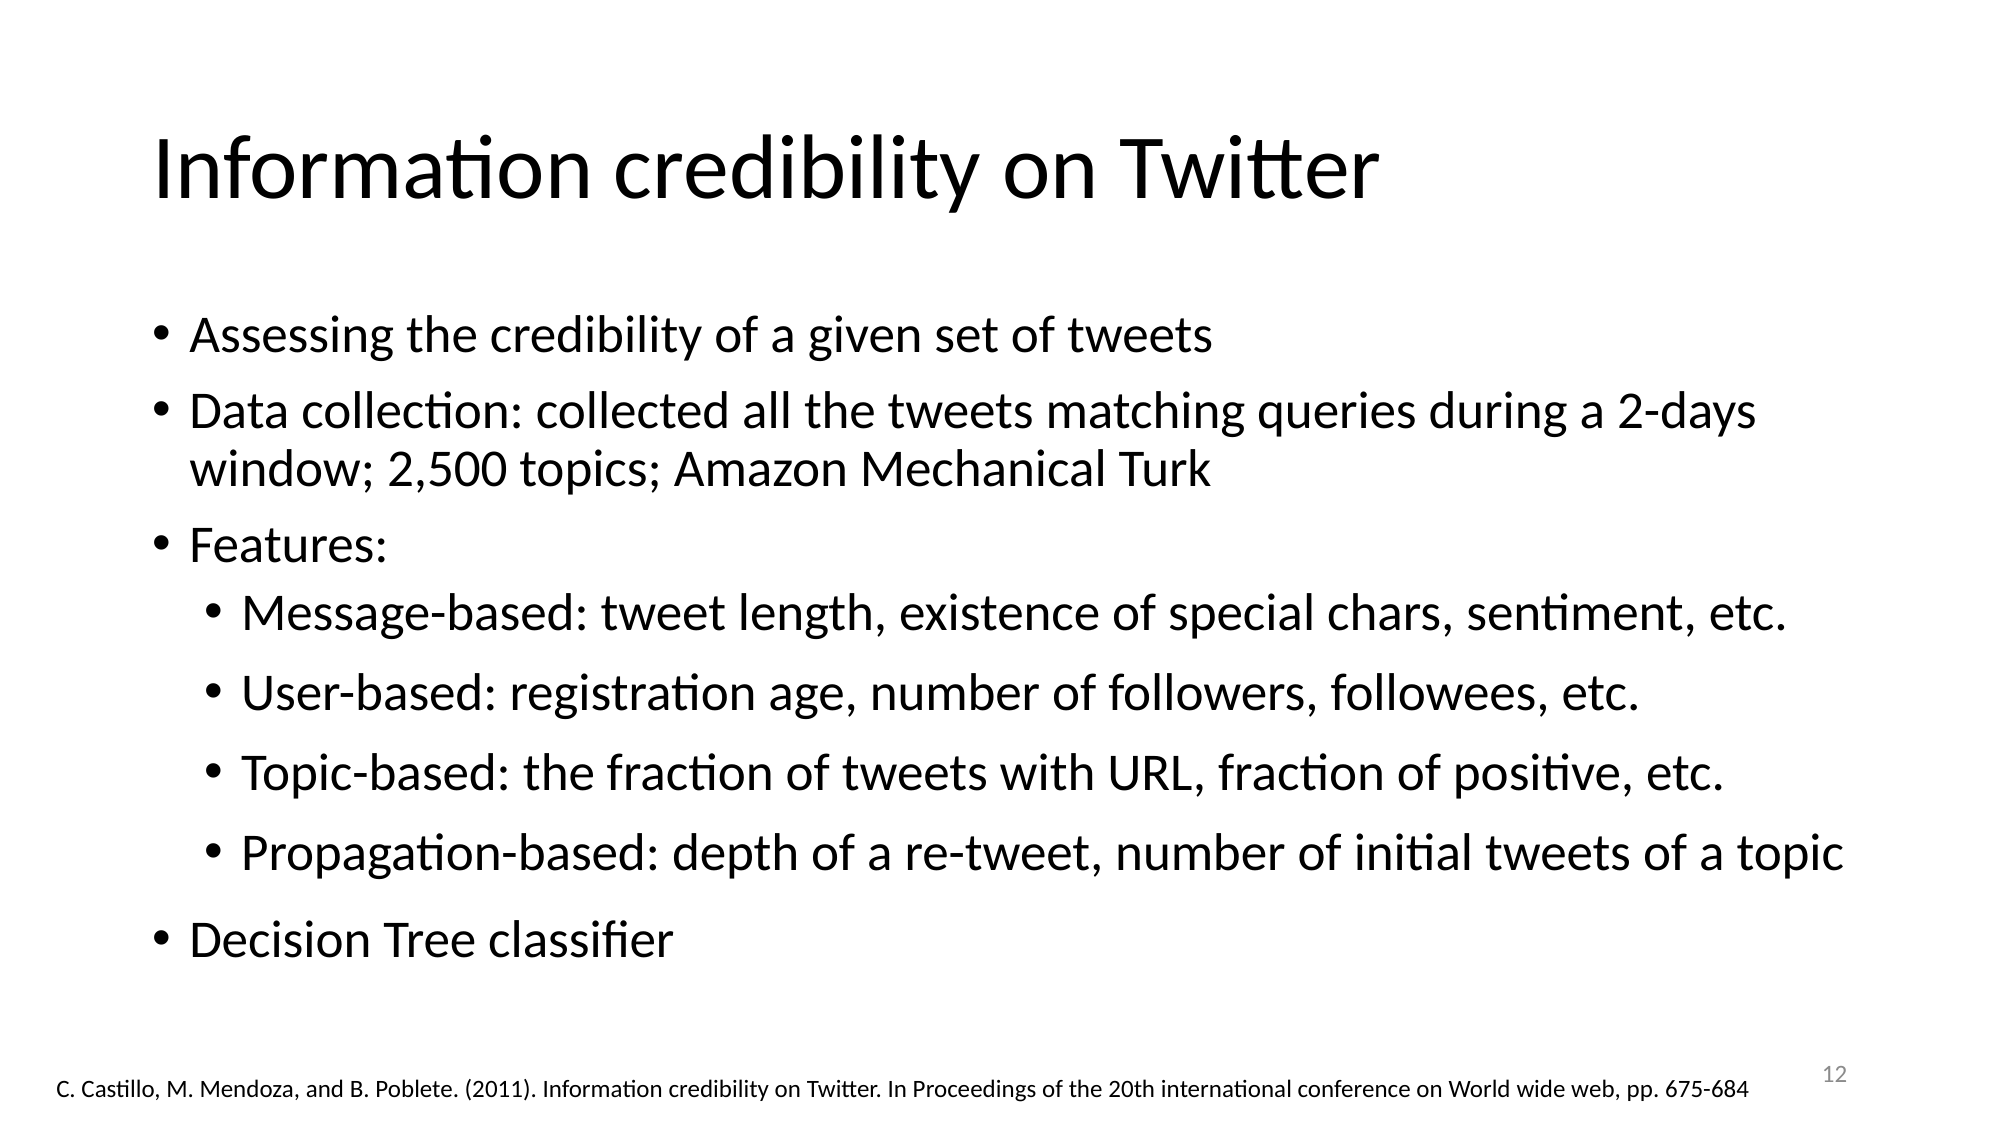

# Information credibility on Twitter
Assessing the credibility of a given set of tweets
Data collection: collected all the tweets matching queries during a 2-days window; 2,500 topics; Amazon Mechanical Turk
Features:
Message-based: tweet length, existence of special chars, sentiment, etc.
User-based: registration age, number of followers, followees, etc.
Topic-based: the fraction of tweets with URL, fraction of positive, etc.
Propagation-based: depth of a re-tweet, number of initial tweets of a topic
Decision Tree classifier

12
C. Castillo, M. Mendoza, and B. Poblete. (2011). Information credibility on Twitter. In Proceedings of the 20th international conference on World wide web, pp. 675-684